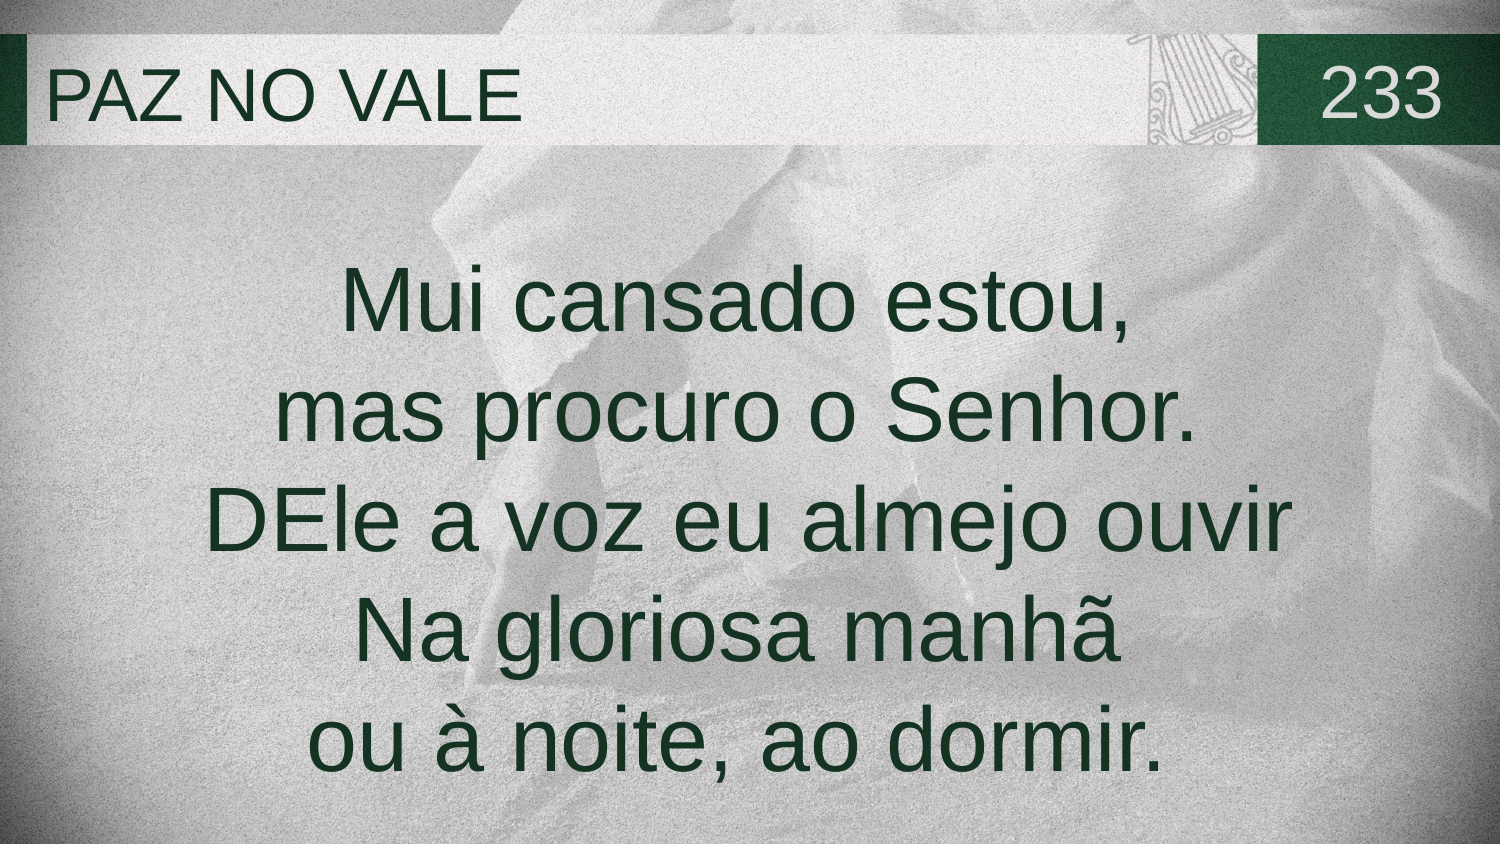

# PAZ NO VALE
233
Mui cansado estou,
mas procuro o Senhor.
DEle a voz eu almejo ouvir
Na gloriosa manhã
ou à noite, ao dormir.